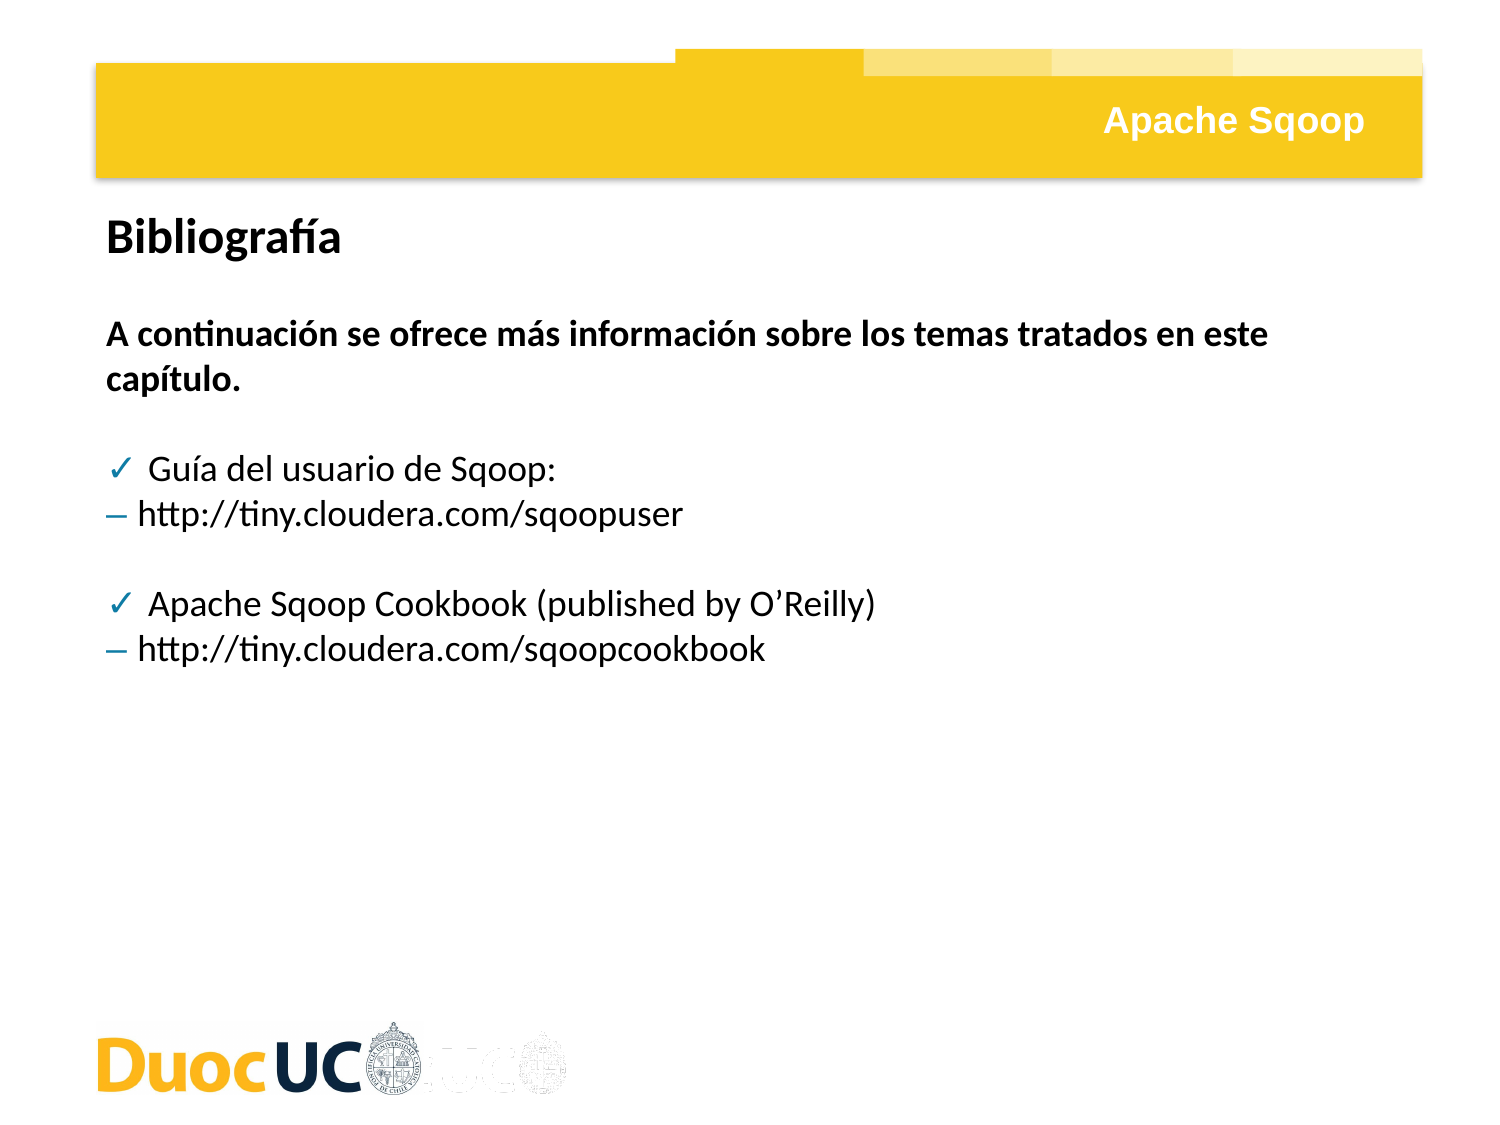

Apache Sqoop
Bibliografía

A continuación se ofrece más información sobre los temas tratados en este capítulo.

✓ Guía del usuario de Sqoop:
– http://tiny.cloudera.com/sqoopuser

✓ Apache Sqoop Cookbook (published by O’Reilly)
– http://tiny.cloudera.com/sqoopcookbook